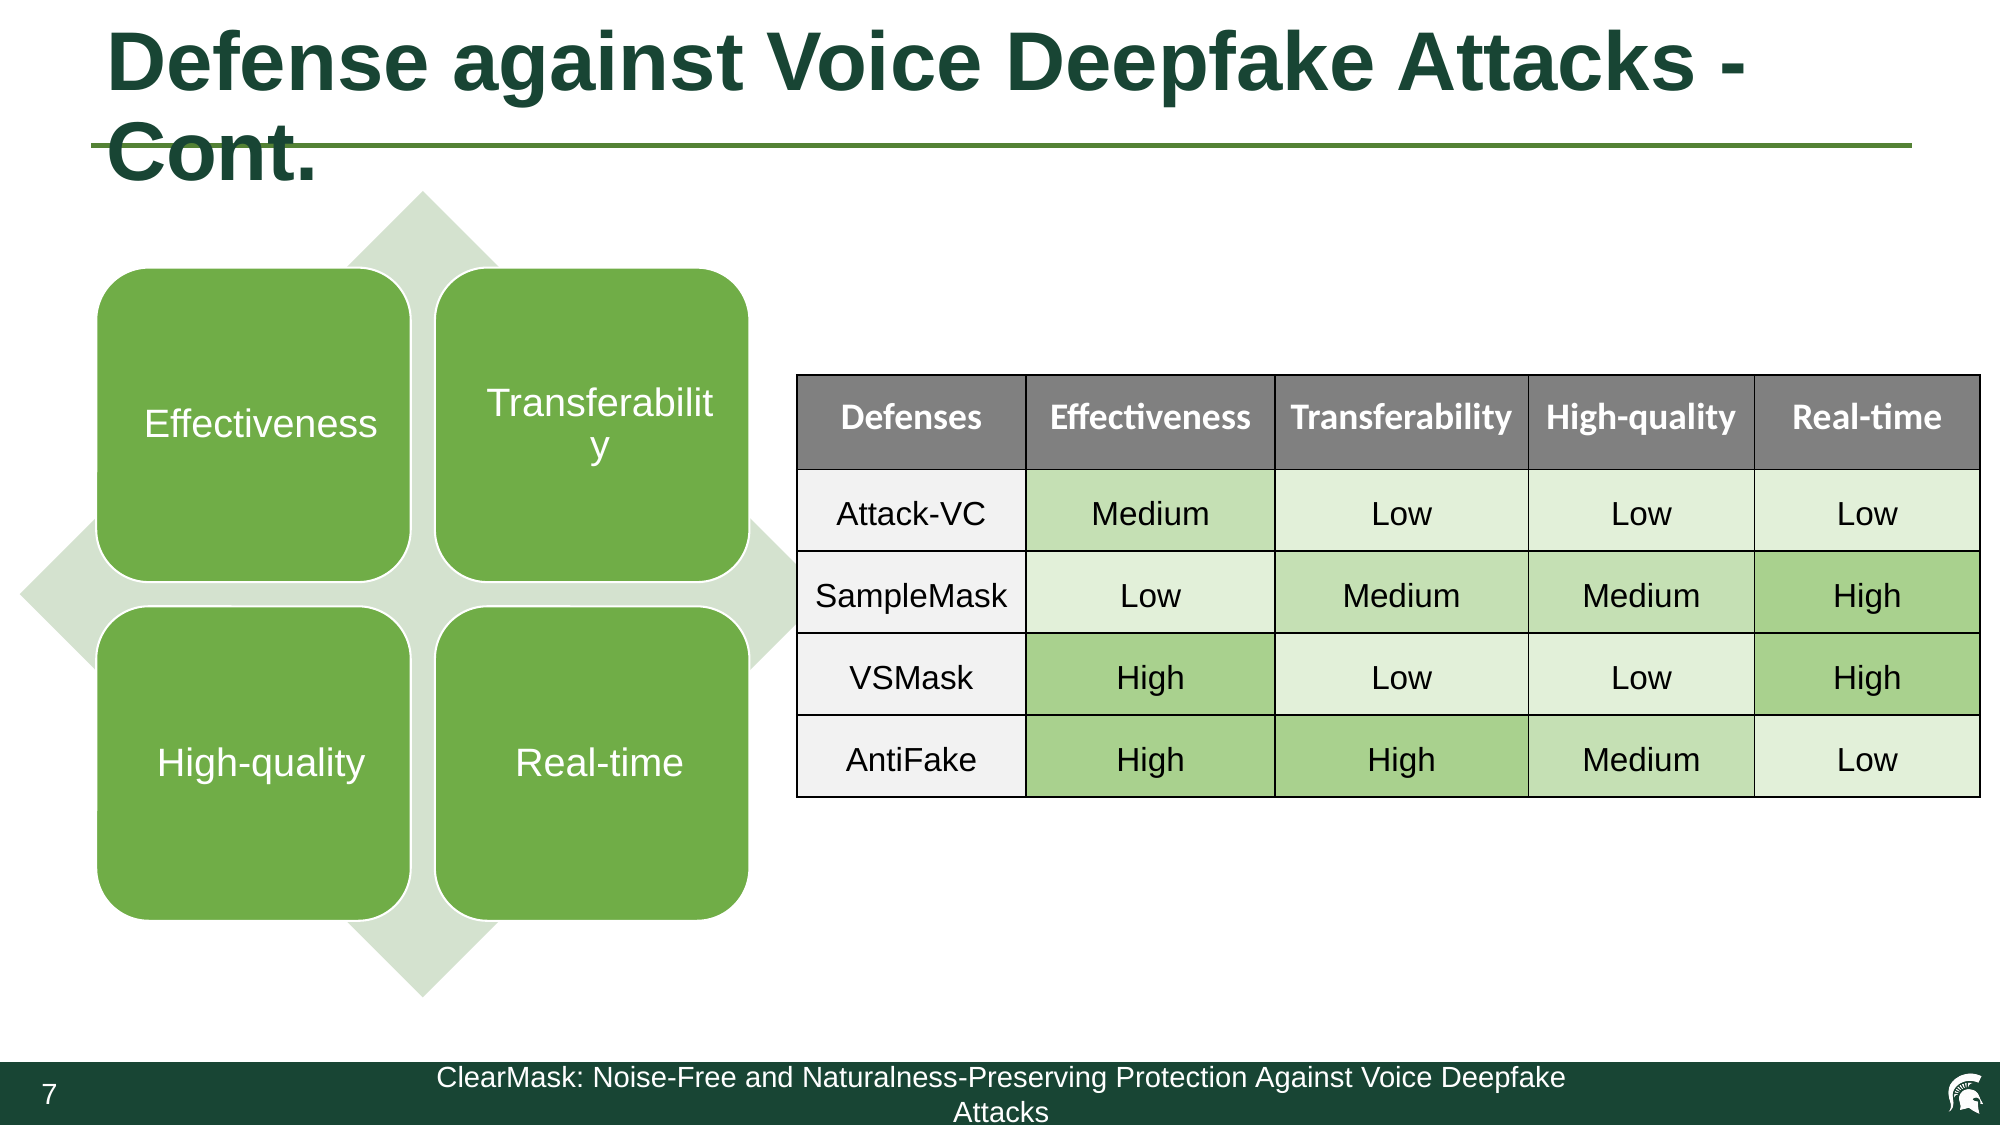

# Defense against Voice Deepfake Attacks -Cont.
Effectiveness
Transferability
High-quality
Real-time
| Defenses | Effectiveness | Transferability | High-quality | Real-time |
| --- | --- | --- | --- | --- |
| Attack-VC | Medium | Low | Low | Low |
| SampleMask | Low | Medium | Medium | High |
| VSMask | High | Low | Low | High |
| AntiFake | High | High | Medium | Low |
7
ClearMask: Noise-Free and Naturalness-Preserving Protection Against Voice Deepfake Attacks